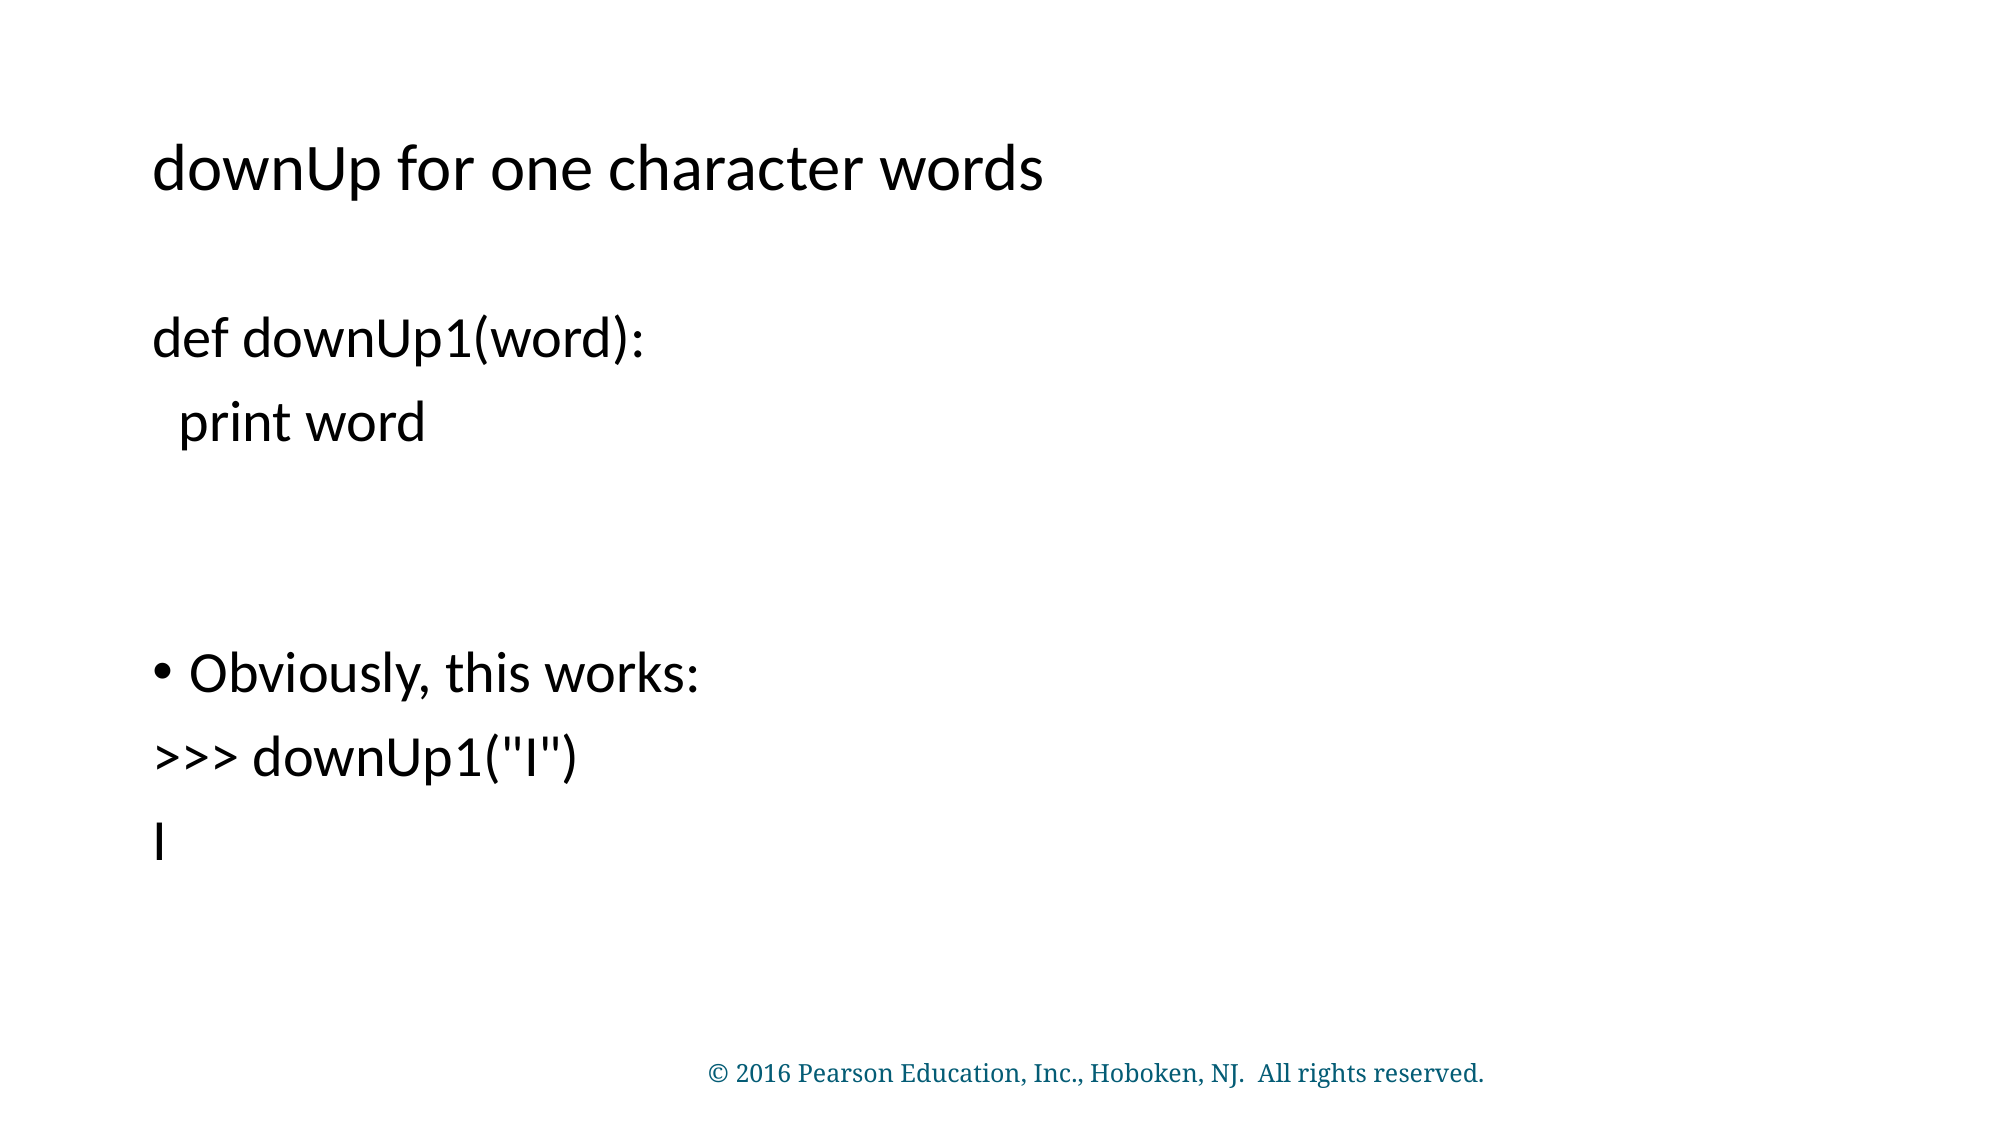

# downUp for one character words
def downUp1(word):
  print word

Obviously, this works:
>>> downUp1("I")
I
© 2016 Pearson Education, Inc., Hoboken, NJ.  All rights reserved.